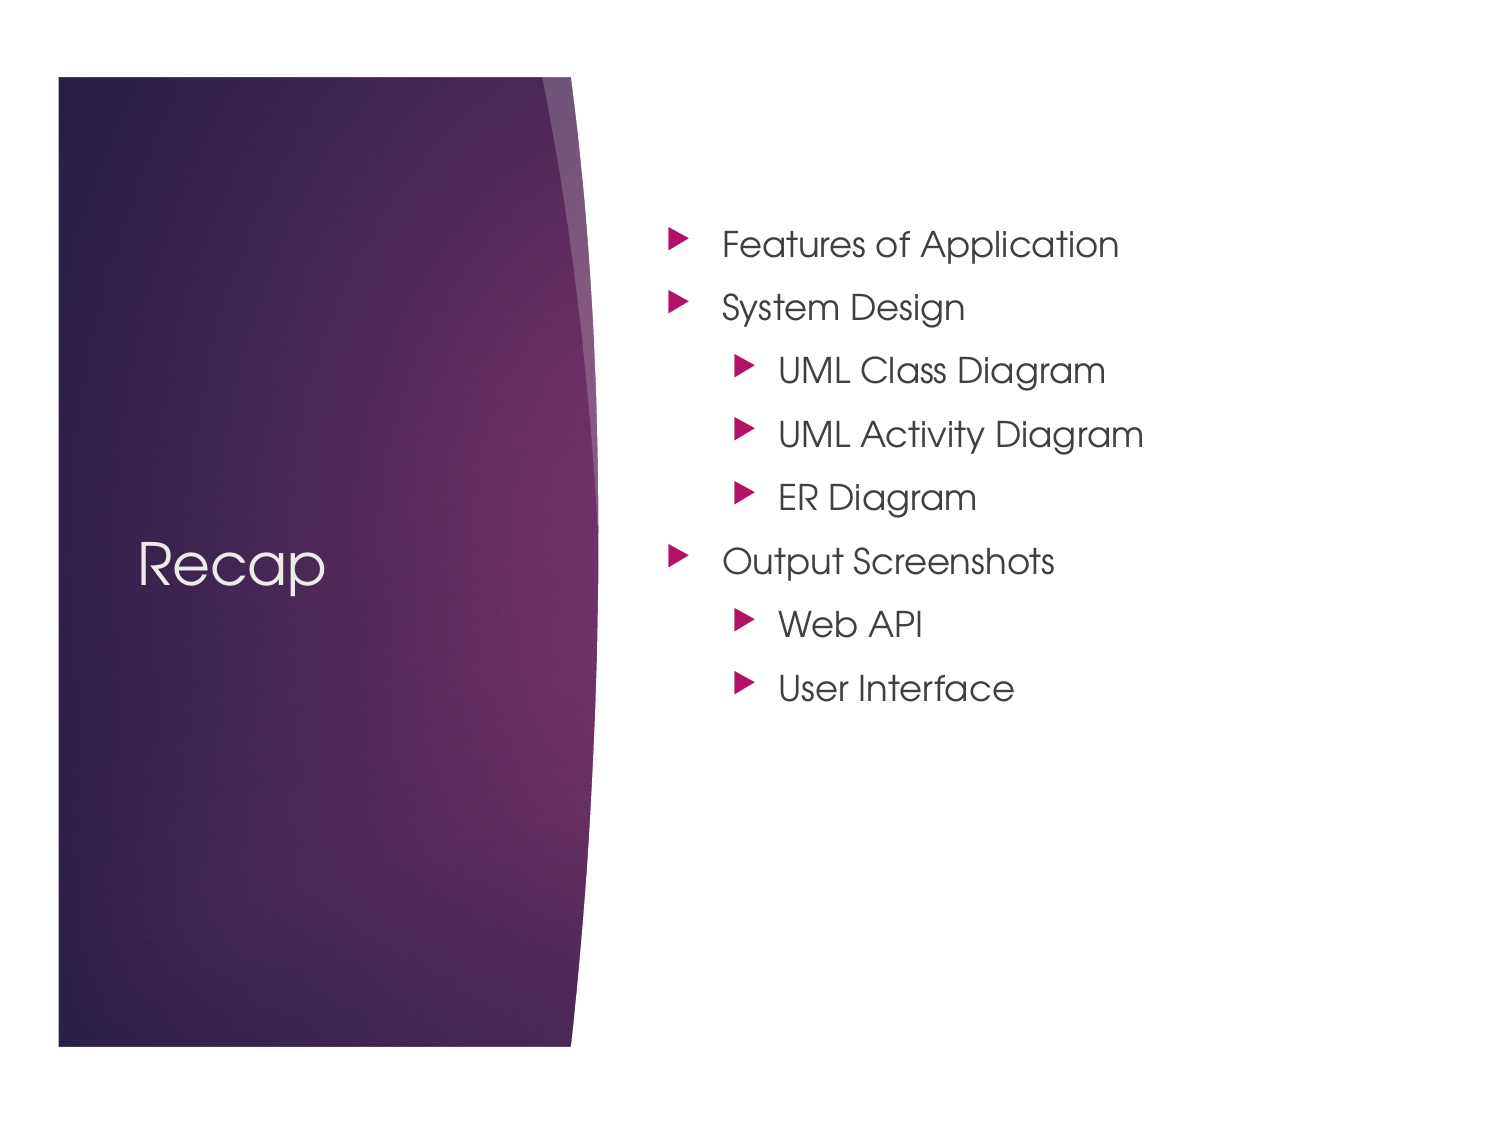

Features of Application
System Design
UML Class Diagram
UML Activity Diagram
ER Diagram
Output Screenshots
Web API
User Interface

Recap